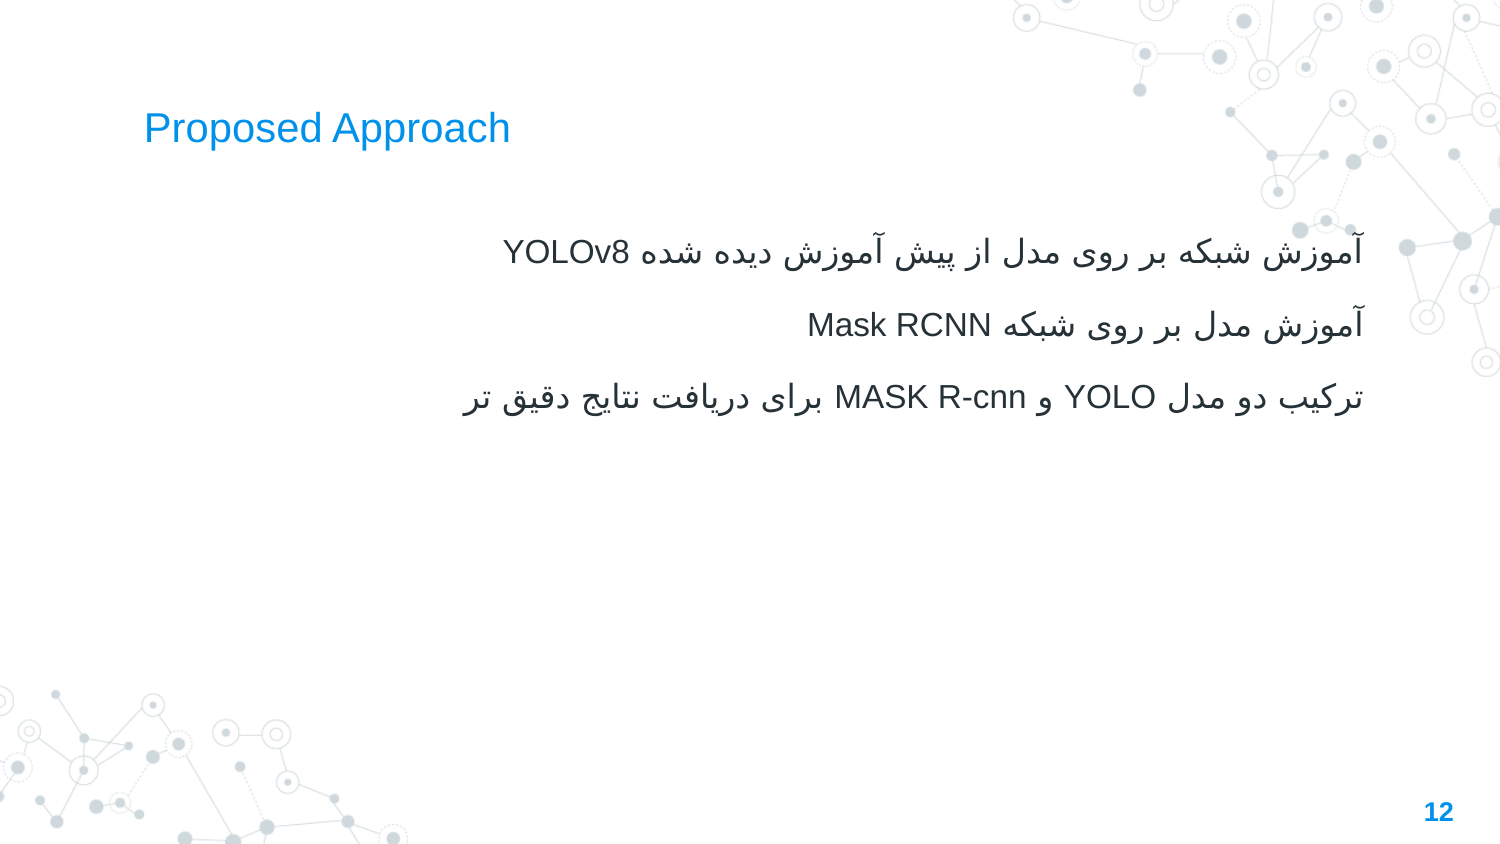

# Proposed Approach
آموزش شبکه بر روی مدل از پیش آموزش دیده شده YOLOv8
آموزش مدل بر روی شبکه Mask RCNN
ترکیب دو مدل YOLO و MASK R-cnn برای دریافت نتایج دقیق تر

12